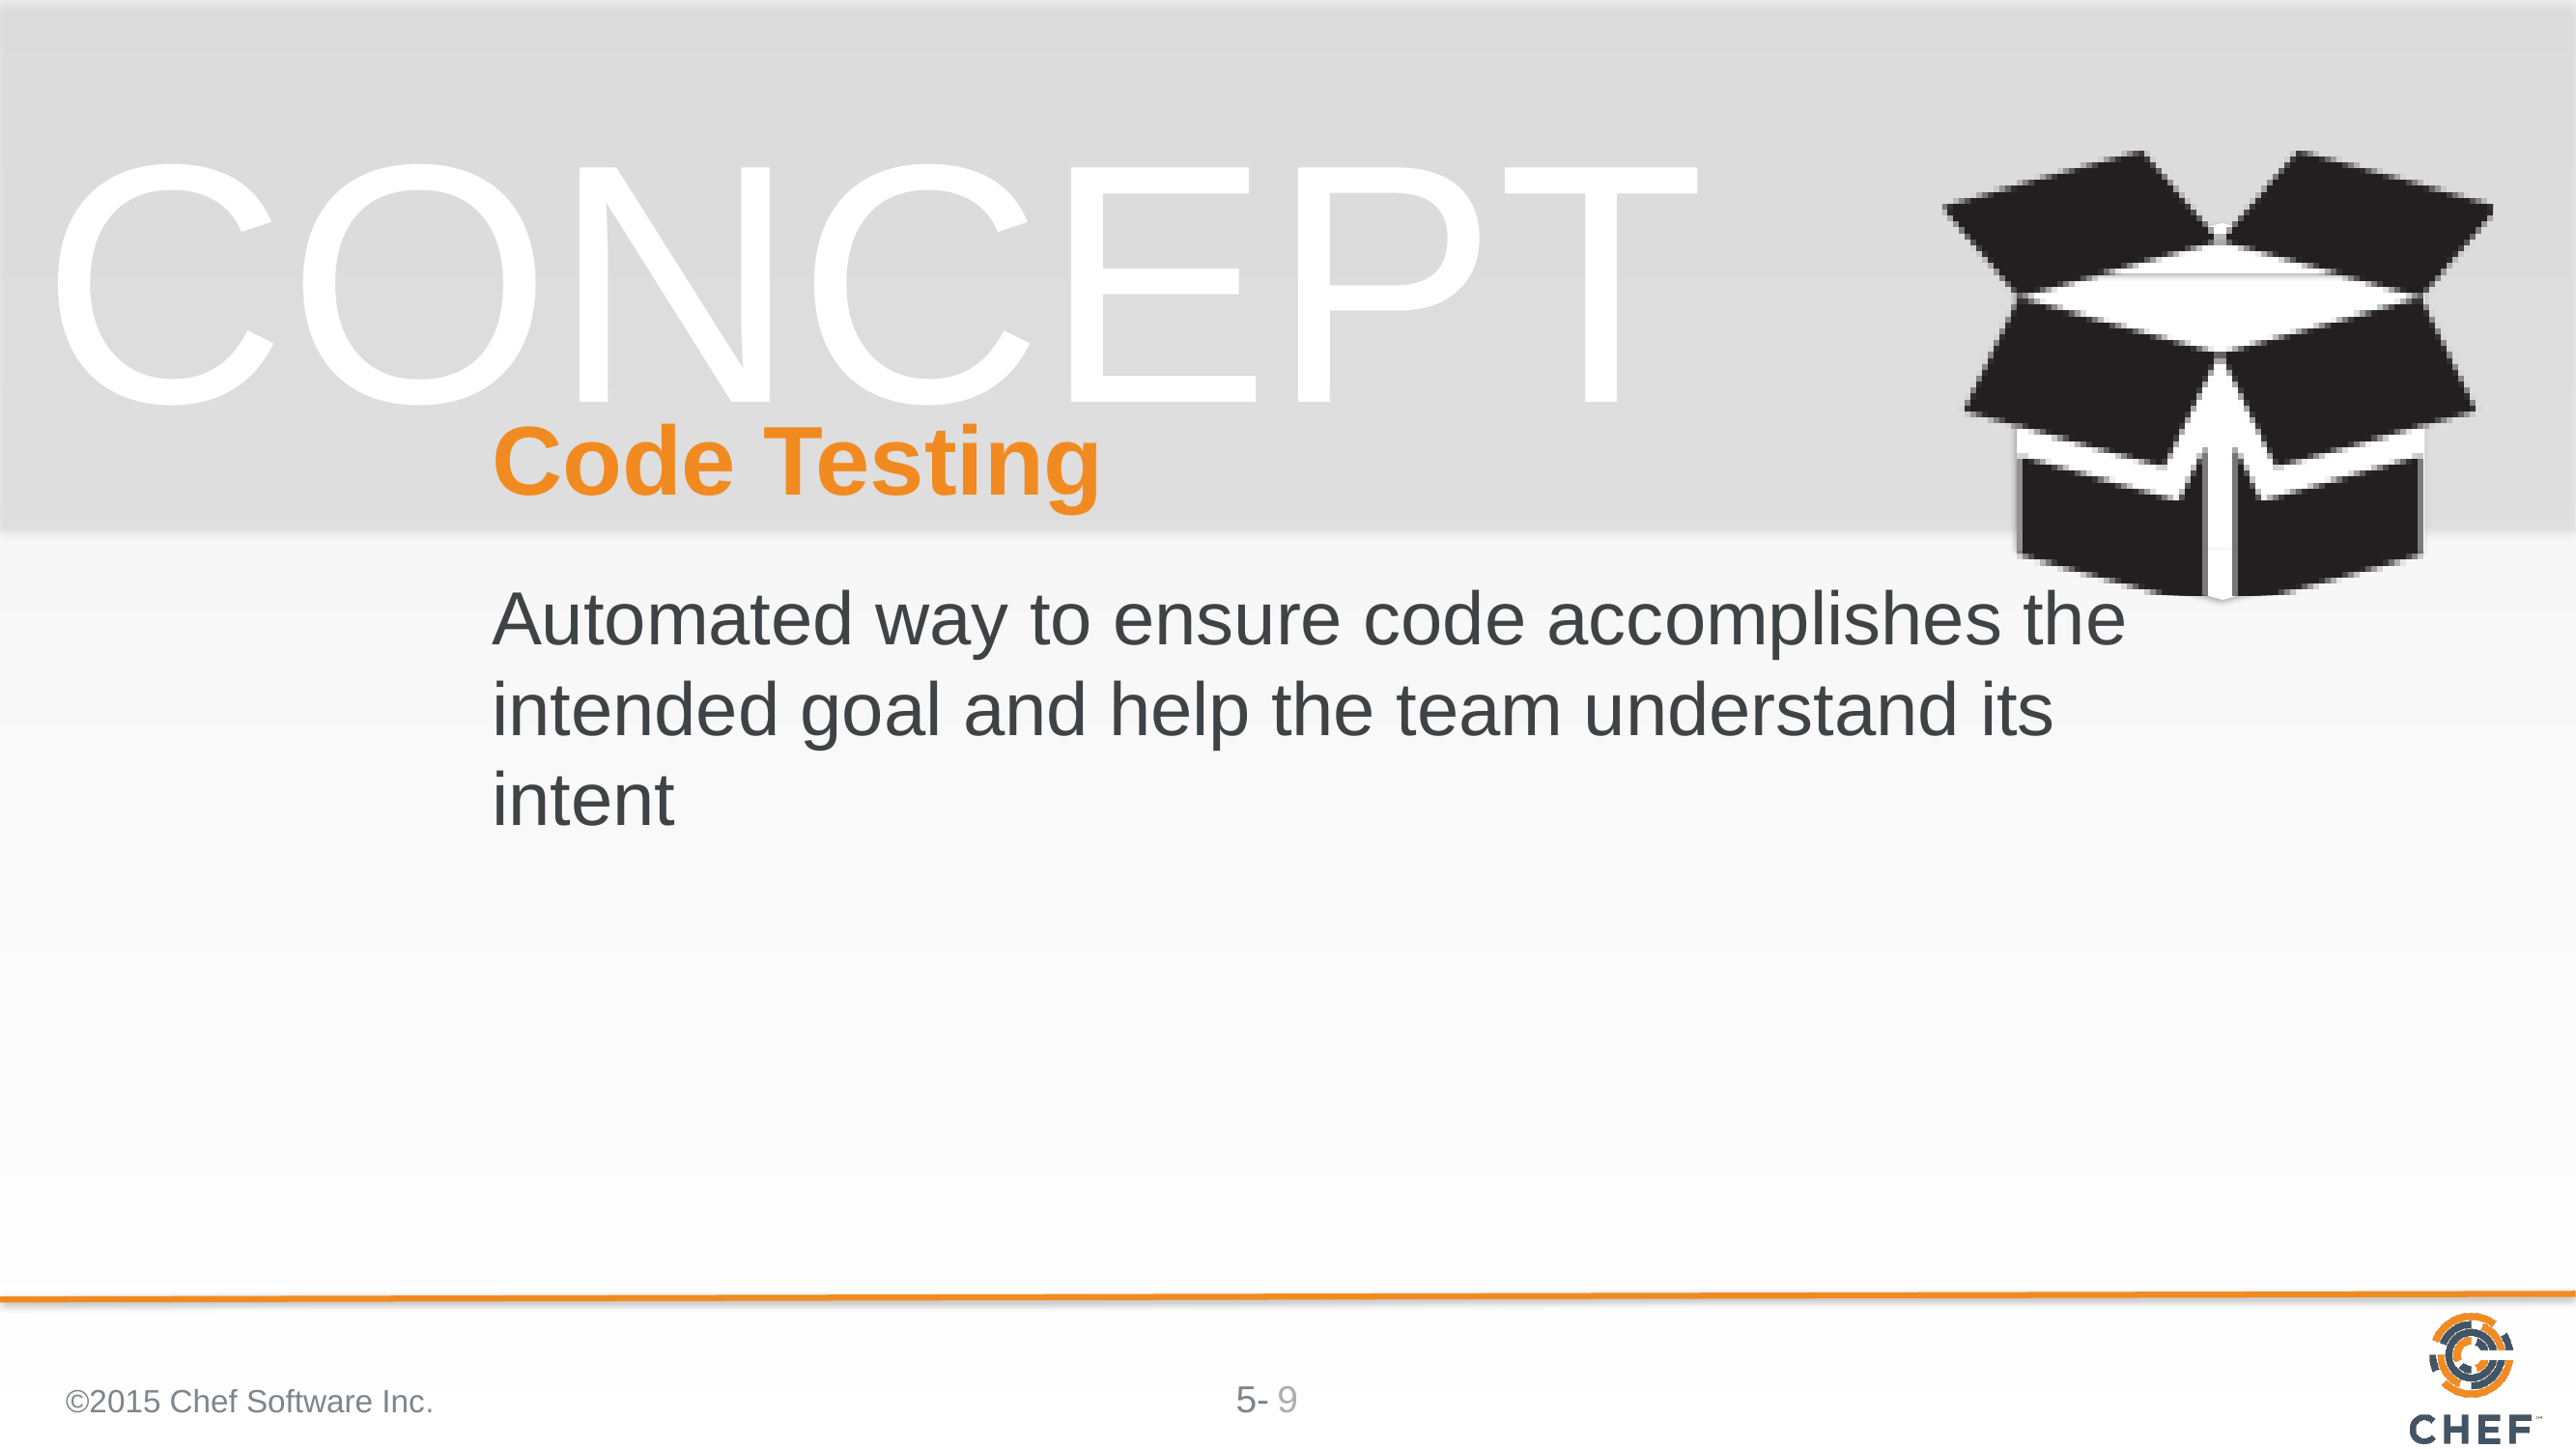

# Code Testing
Automated way to ensure code accomplishes the intended goal and help the team understand its intent
©2015 Chef Software Inc.
9